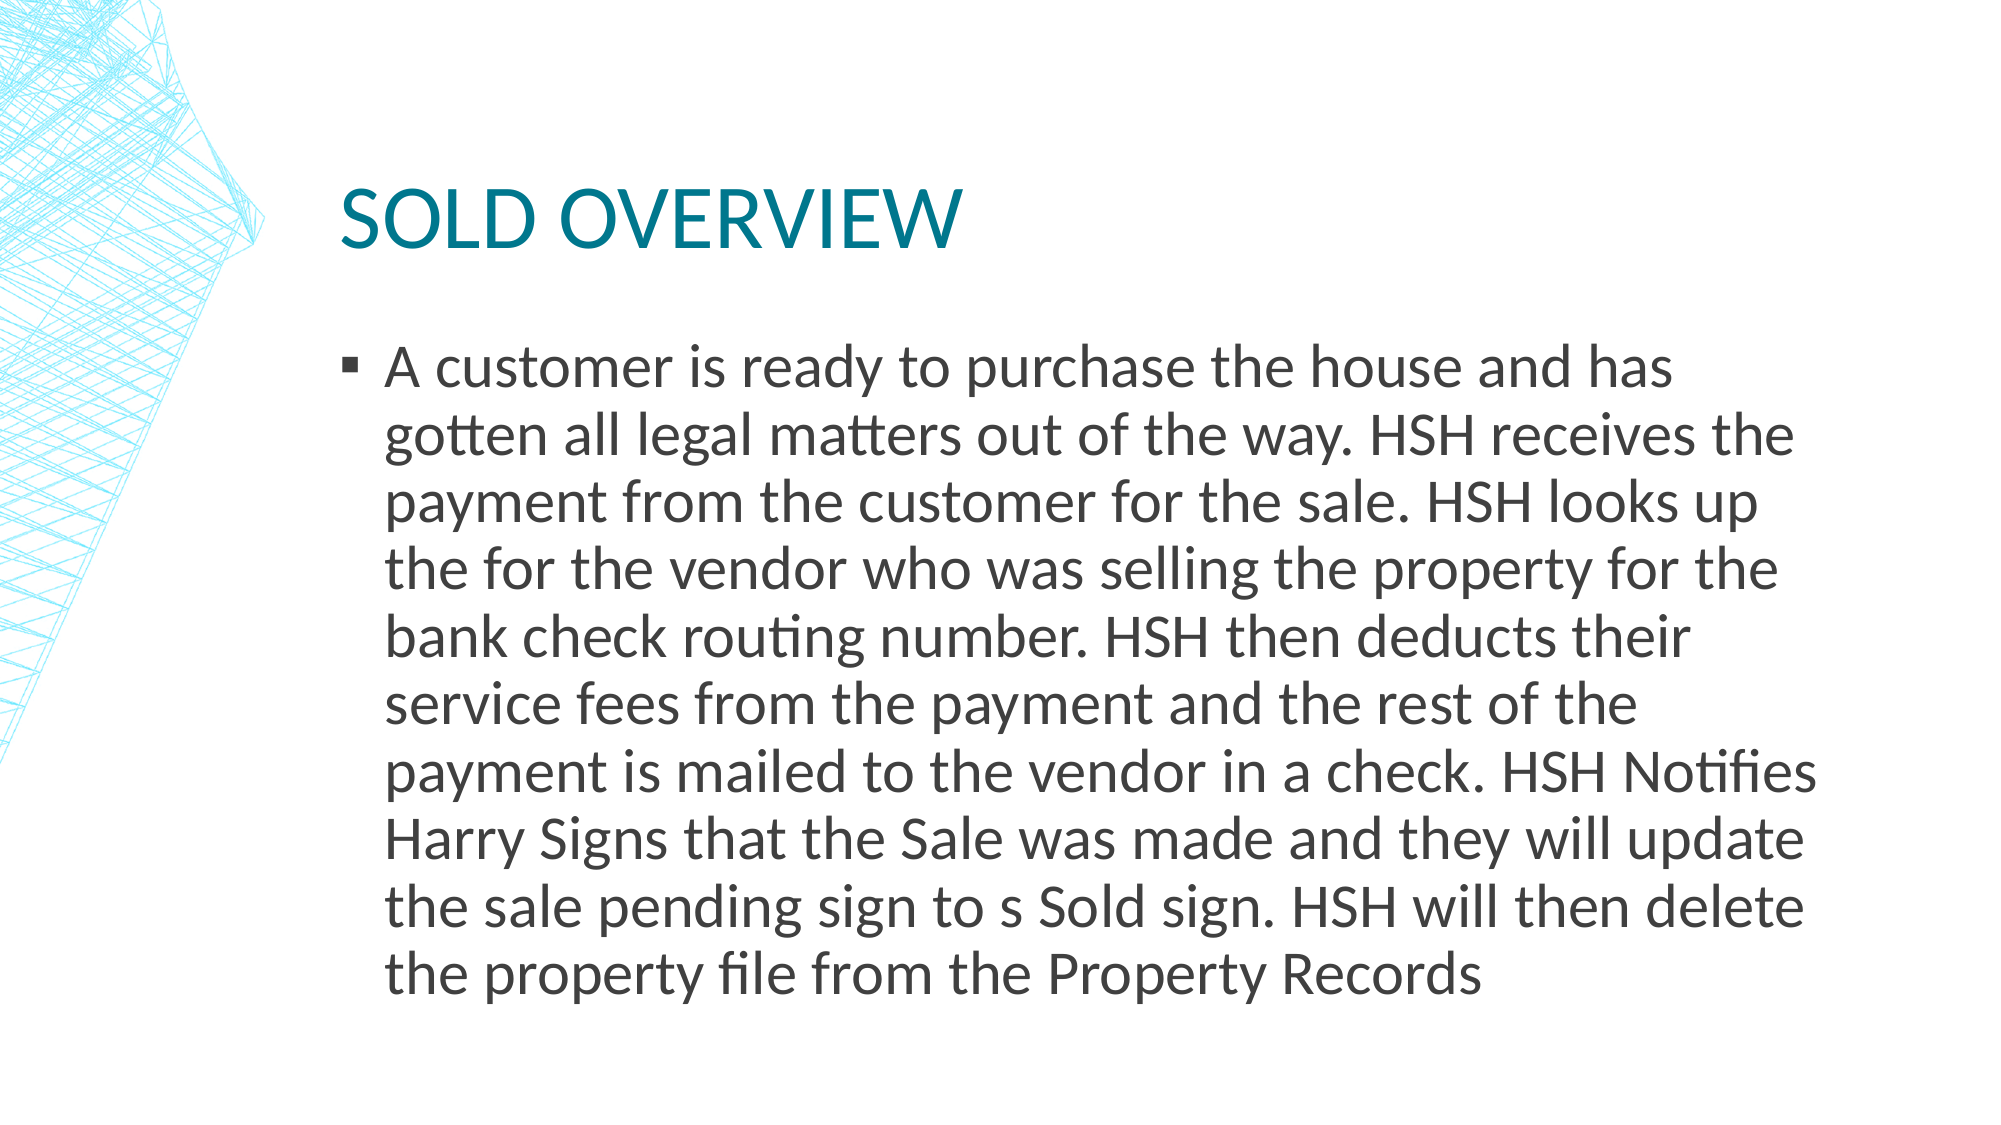

# Sold overview
A customer is ready to purchase the house and has gotten all legal matters out of the way. HSH receives the payment from the customer for the sale. HSH looks up the for the vendor who was selling the property for the bank check routing number. HSH then deducts their service fees from the payment and the rest of the payment is mailed to the vendor in a check. HSH Notifies Harry Signs that the Sale was made and they will update the sale pending sign to s Sold sign. HSH will then delete the property file from the Property Records